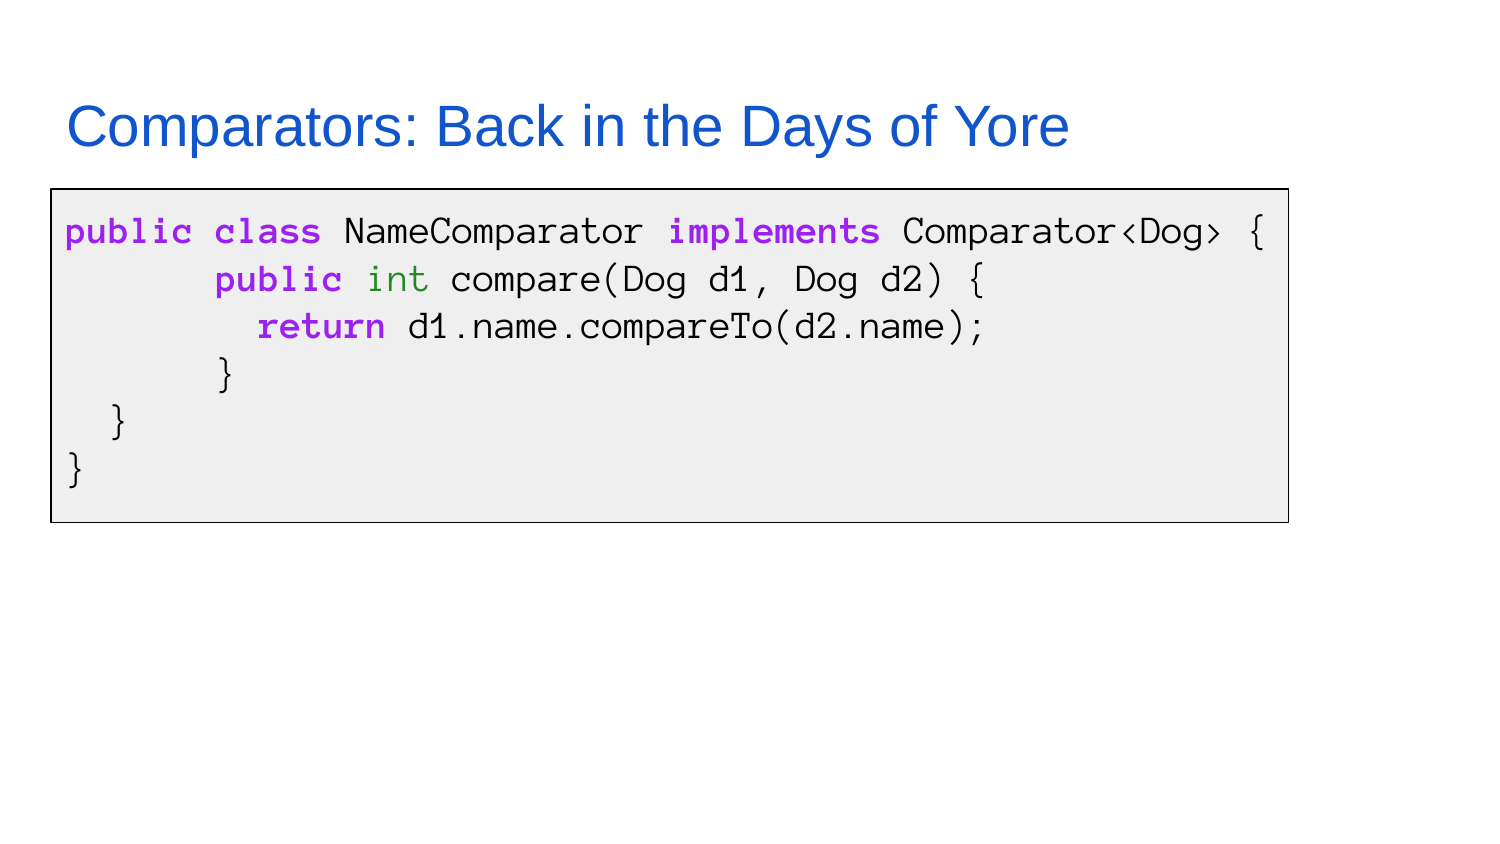

# Comparators: Back in the Days of Yore

public class NameComparator implements Comparator<Dog> {
	public int compare(Dog d1, Dog d2) {
  	  return d1.name.compareTo(d2.name);
	}
  }
}